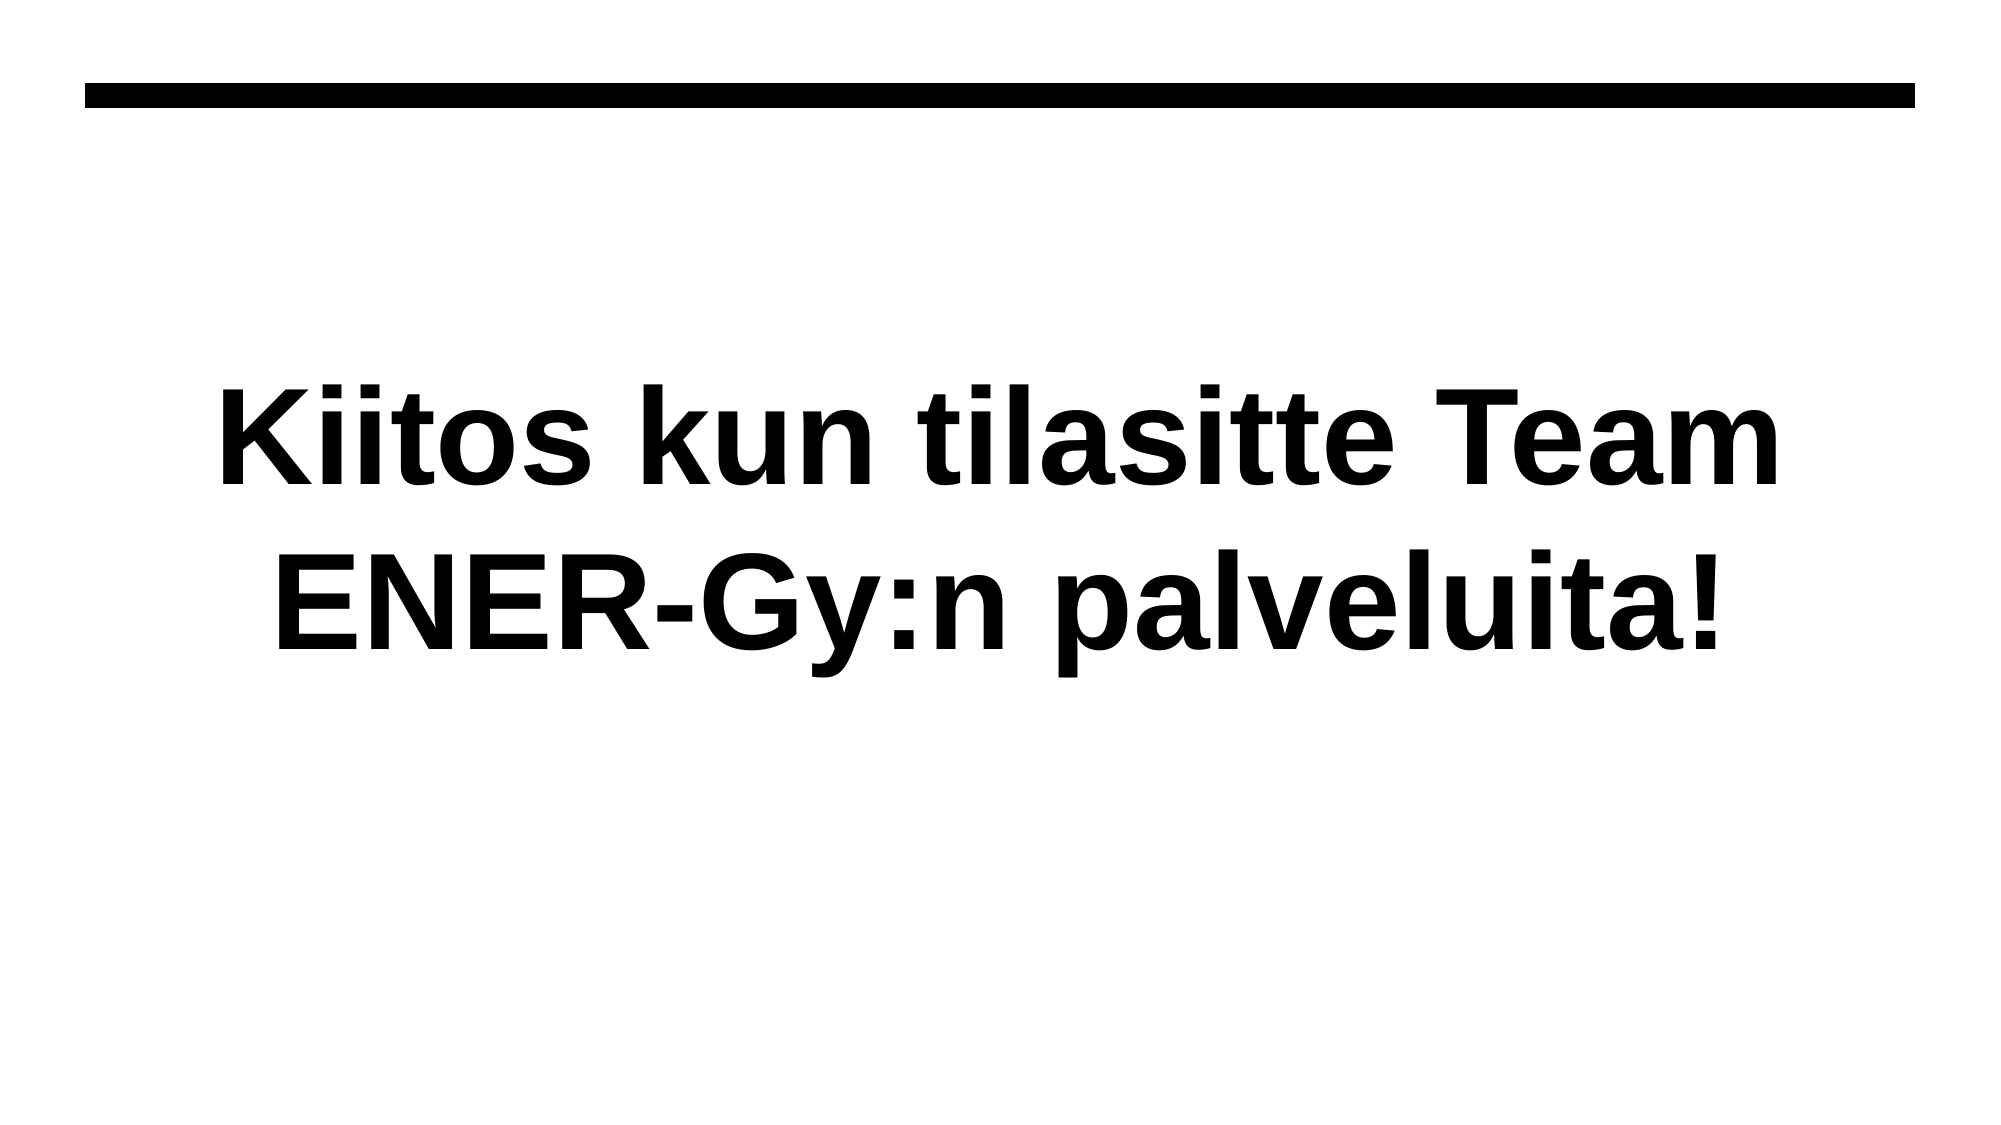

# Kiitos kun tilasitte Team ENER-Gy:n palveluita!